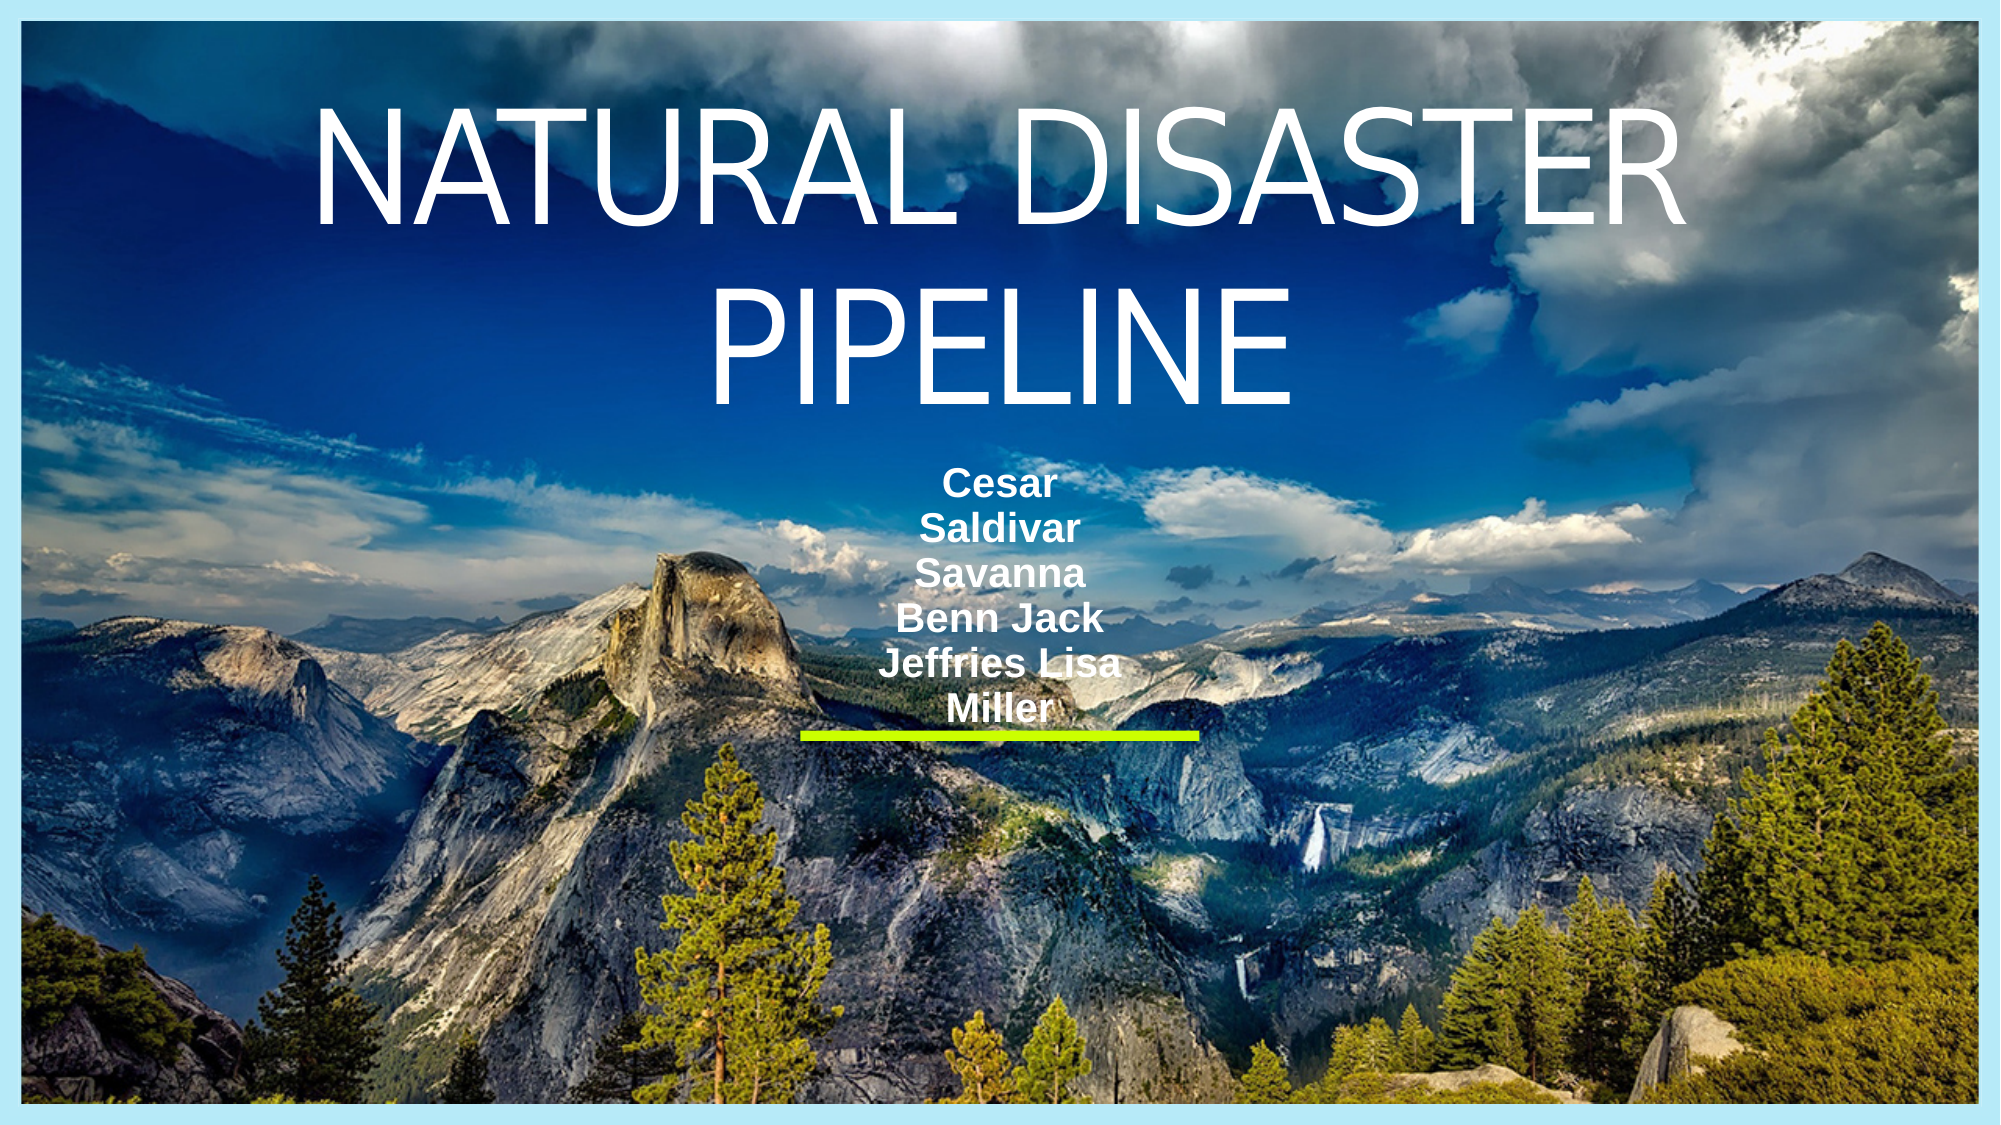

# NATURAL DISASTER PIPELINE
Cesar Saldivar Savanna Benn Jack Jeffries Lisa Miller